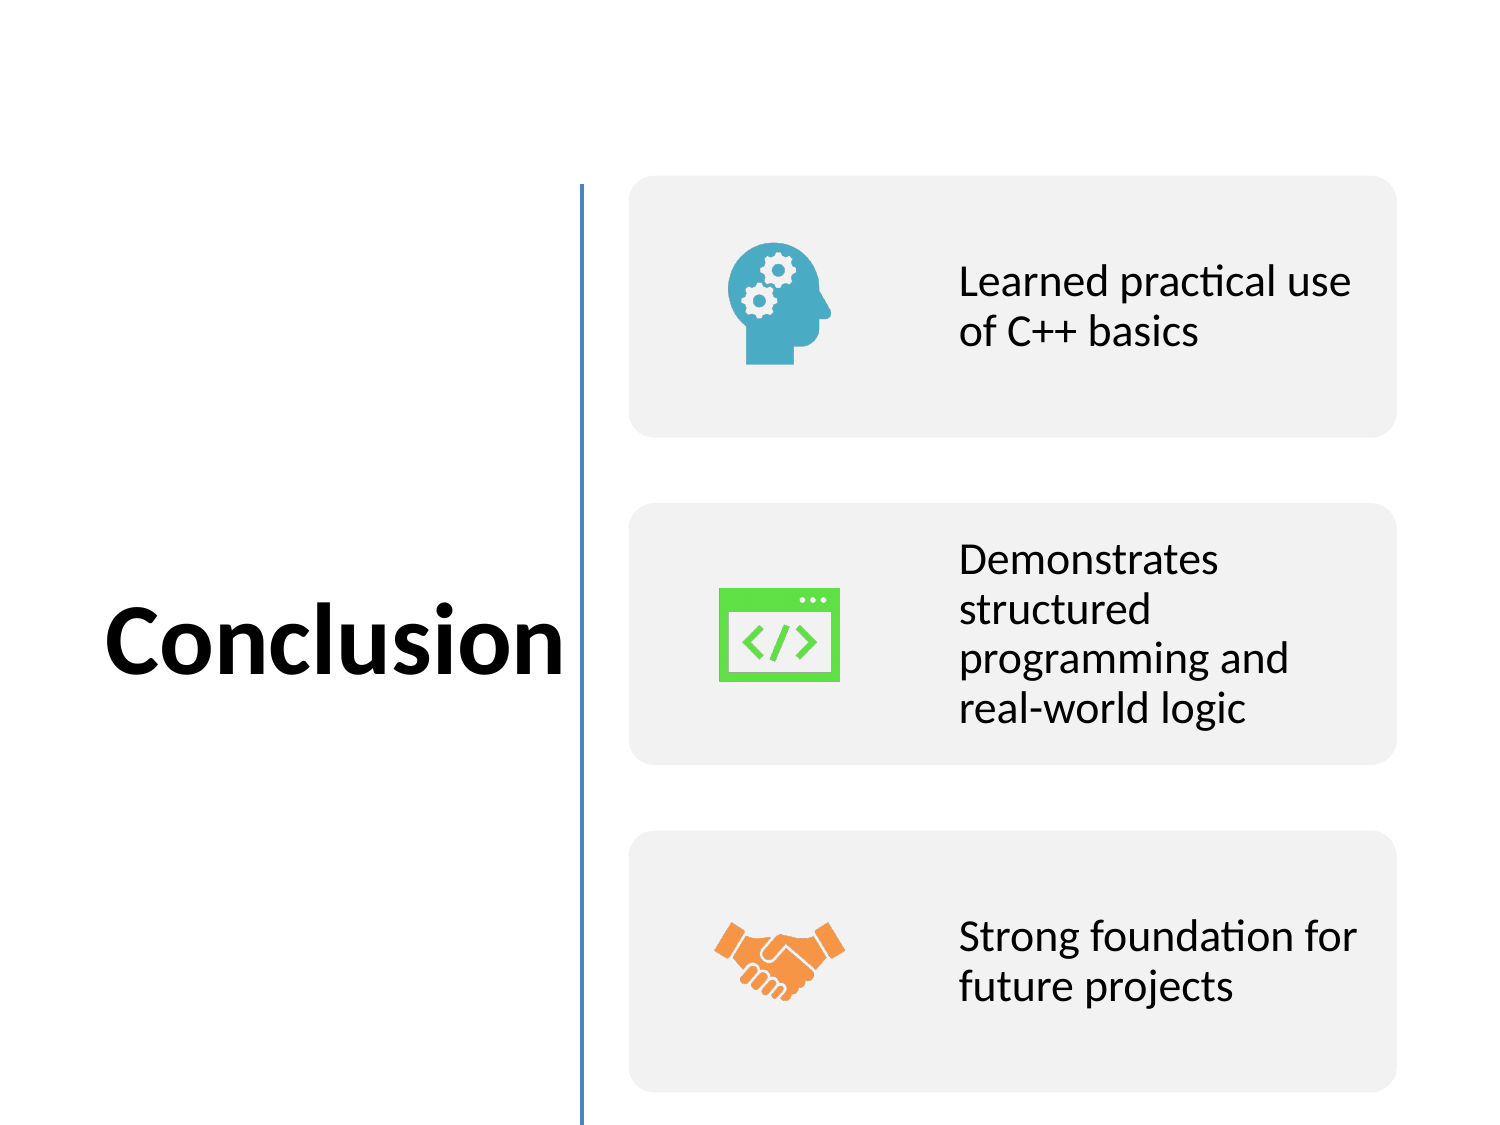

# Conclusion
Learned practical use of C++ basics
Demonstrates structured programming and real-world logic
Strong foundation for future projects